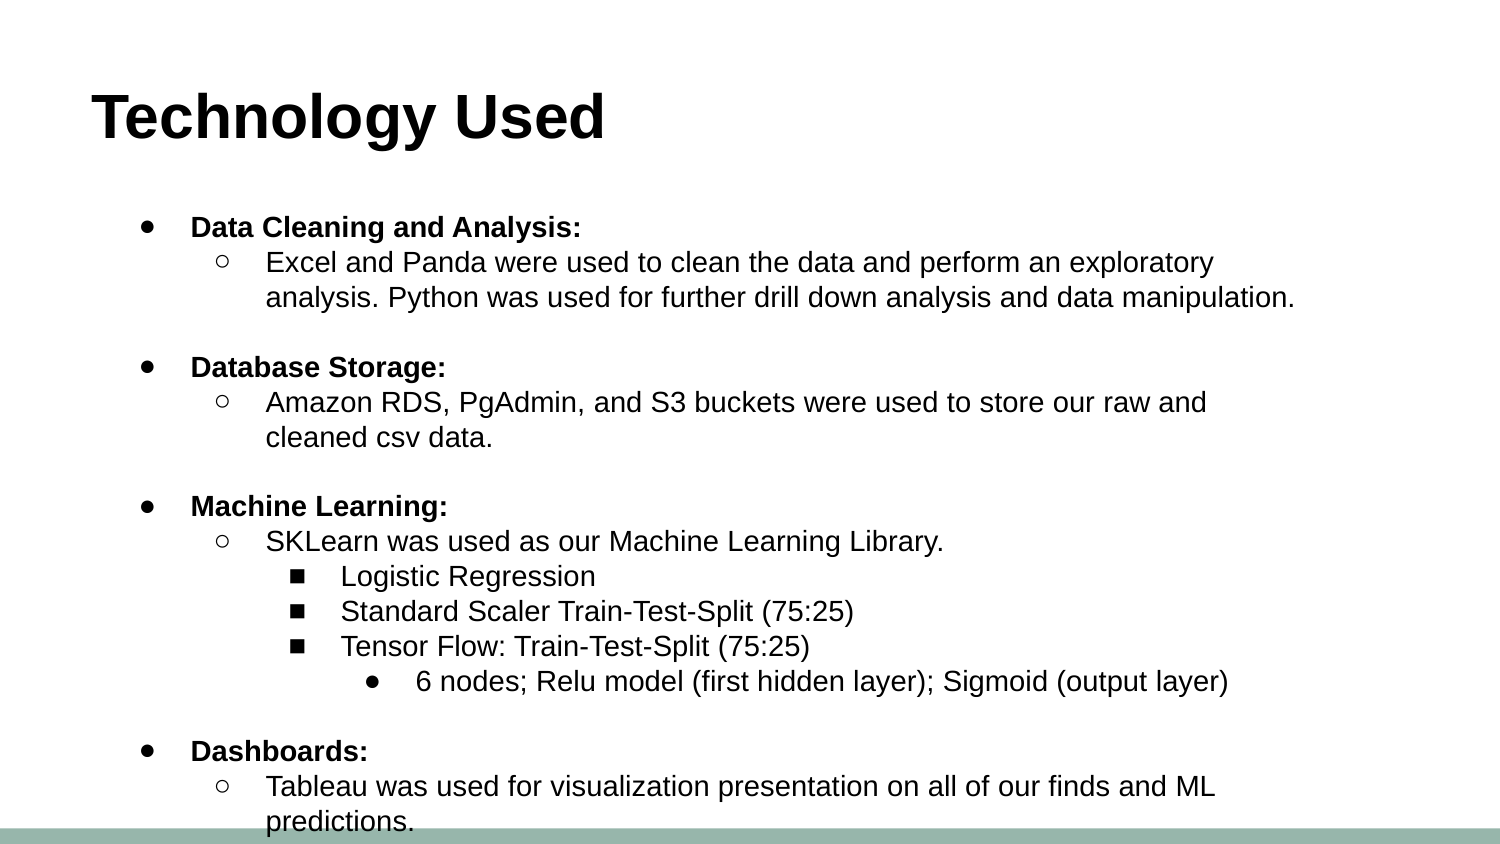

# Technology Used

Data Cleaning and Analysis:
Excel and Panda were used to clean the data and perform an exploratory analysis. Python was used for further drill down analysis and data manipulation.

Database Storage:
Amazon RDS, PgAdmin, and S3 buckets were used to store our raw and cleaned csv data.

Machine Learning:
SKLearn was used as our Machine Learning Library.
Logistic Regression
Standard Scaler Train-Test-Split (75:25)
Tensor Flow: Train-Test-Split (75:25)
6 nodes; Relu model (first hidden layer); Sigmoid (output layer)

Dashboards:
Tableau was used for visualization presentation on all of our finds and ML predictions.